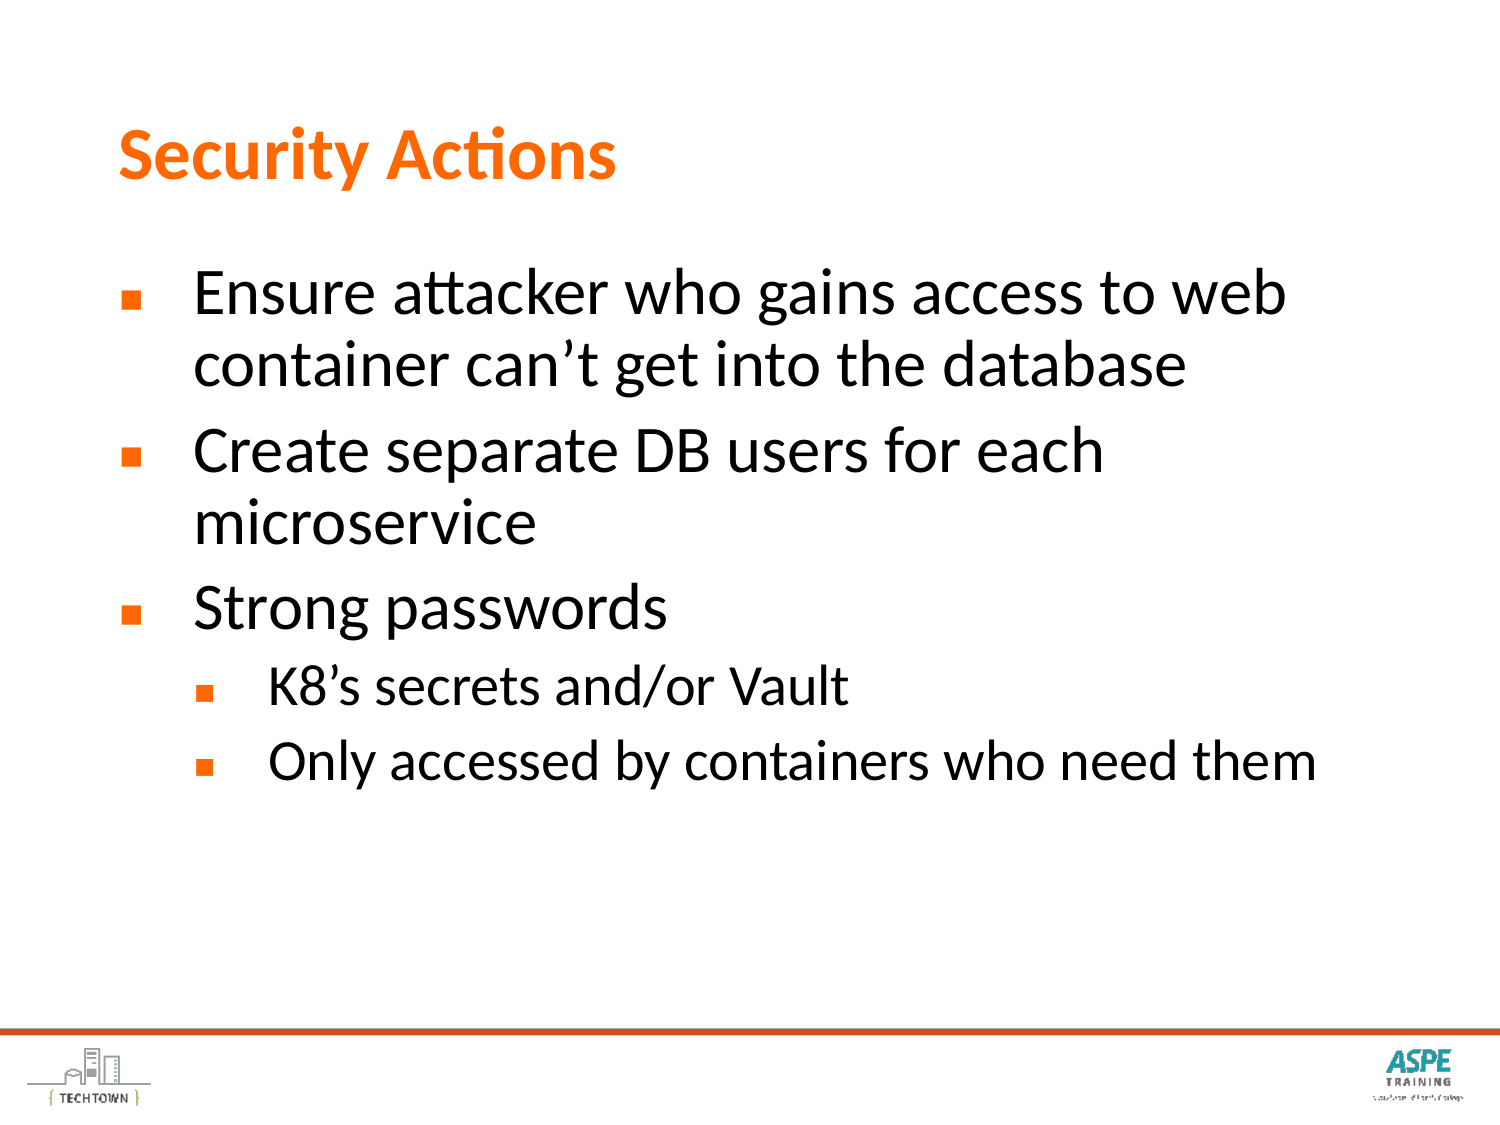

# Security Actions
Ensure attacker who gains access to web container can’t get into the database
Create separate DB users for each microservice
Strong passwords
K8’s secrets and/or Vault
Only accessed by containers who need them